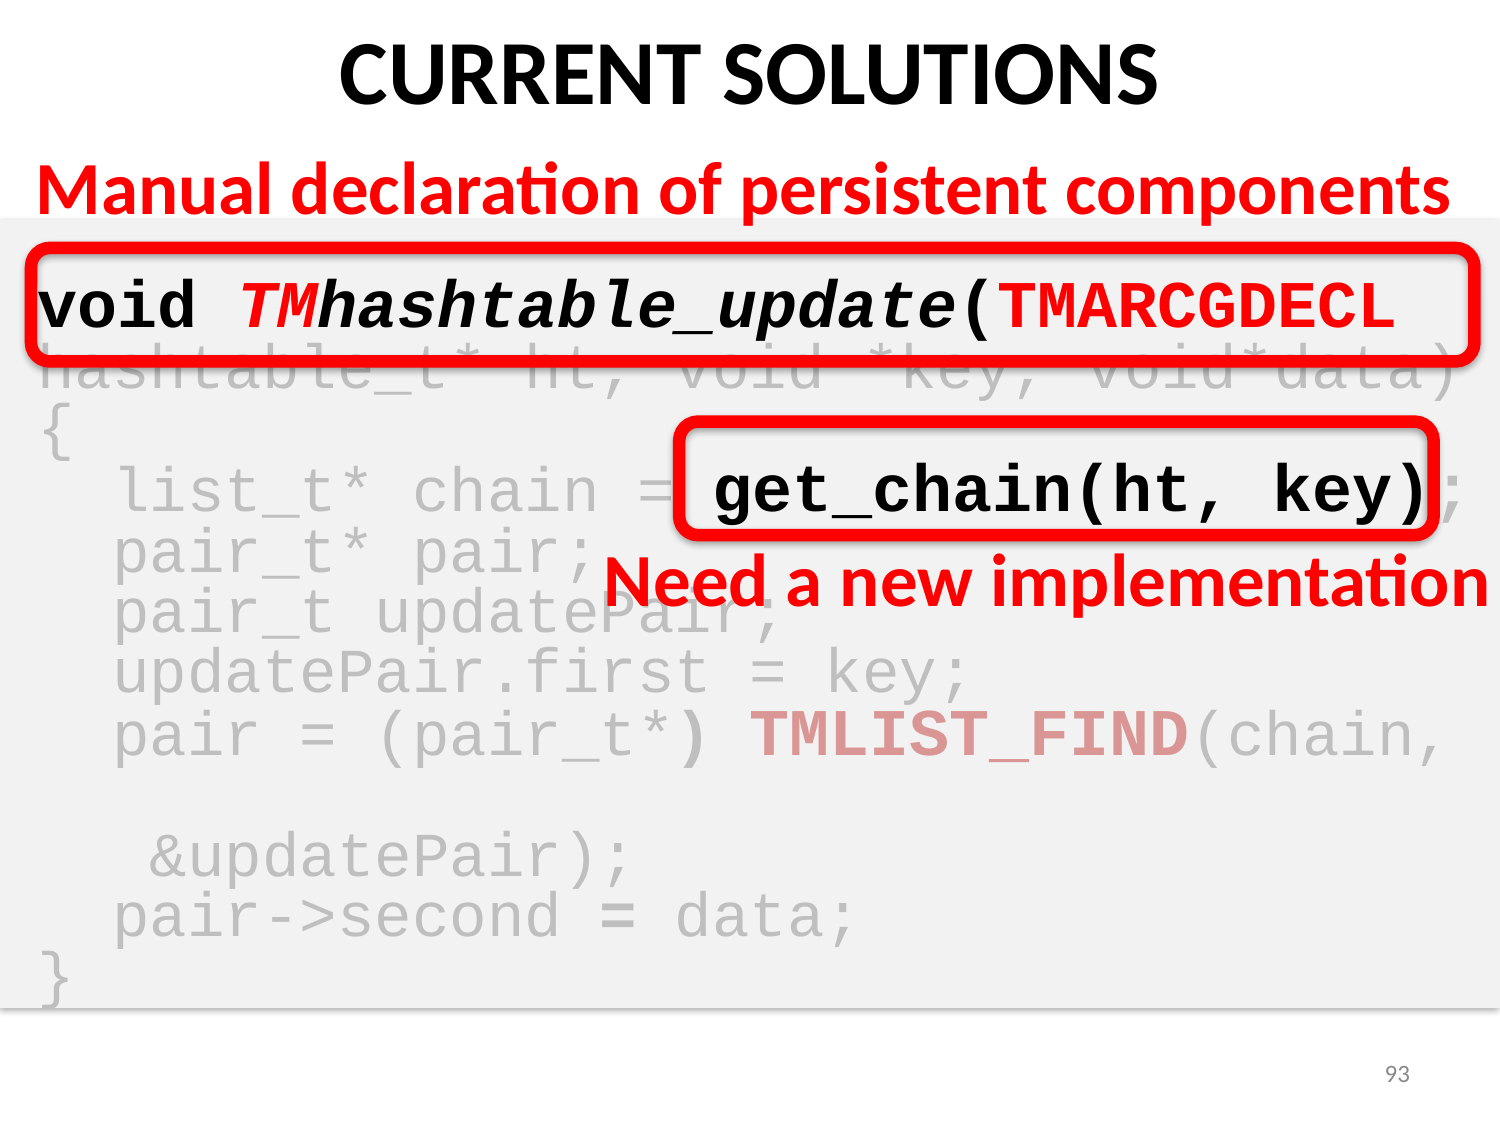

# CURRENT SOLUTIONS
Manual declaration of persistent components

void TMhashtable_update(TMARCGDECL
hashtable_t* ht, void *key, void*data){
  list_t* chain = get_chain(ht, key);
  pair_t* pair;
  pair_t updatePair;
  updatePair.first = key;
  pair = (pair_t*) TMLIST_FIND(chain,
									      &updatePair);
  pair->second = data;
}

Need a new implementation
93